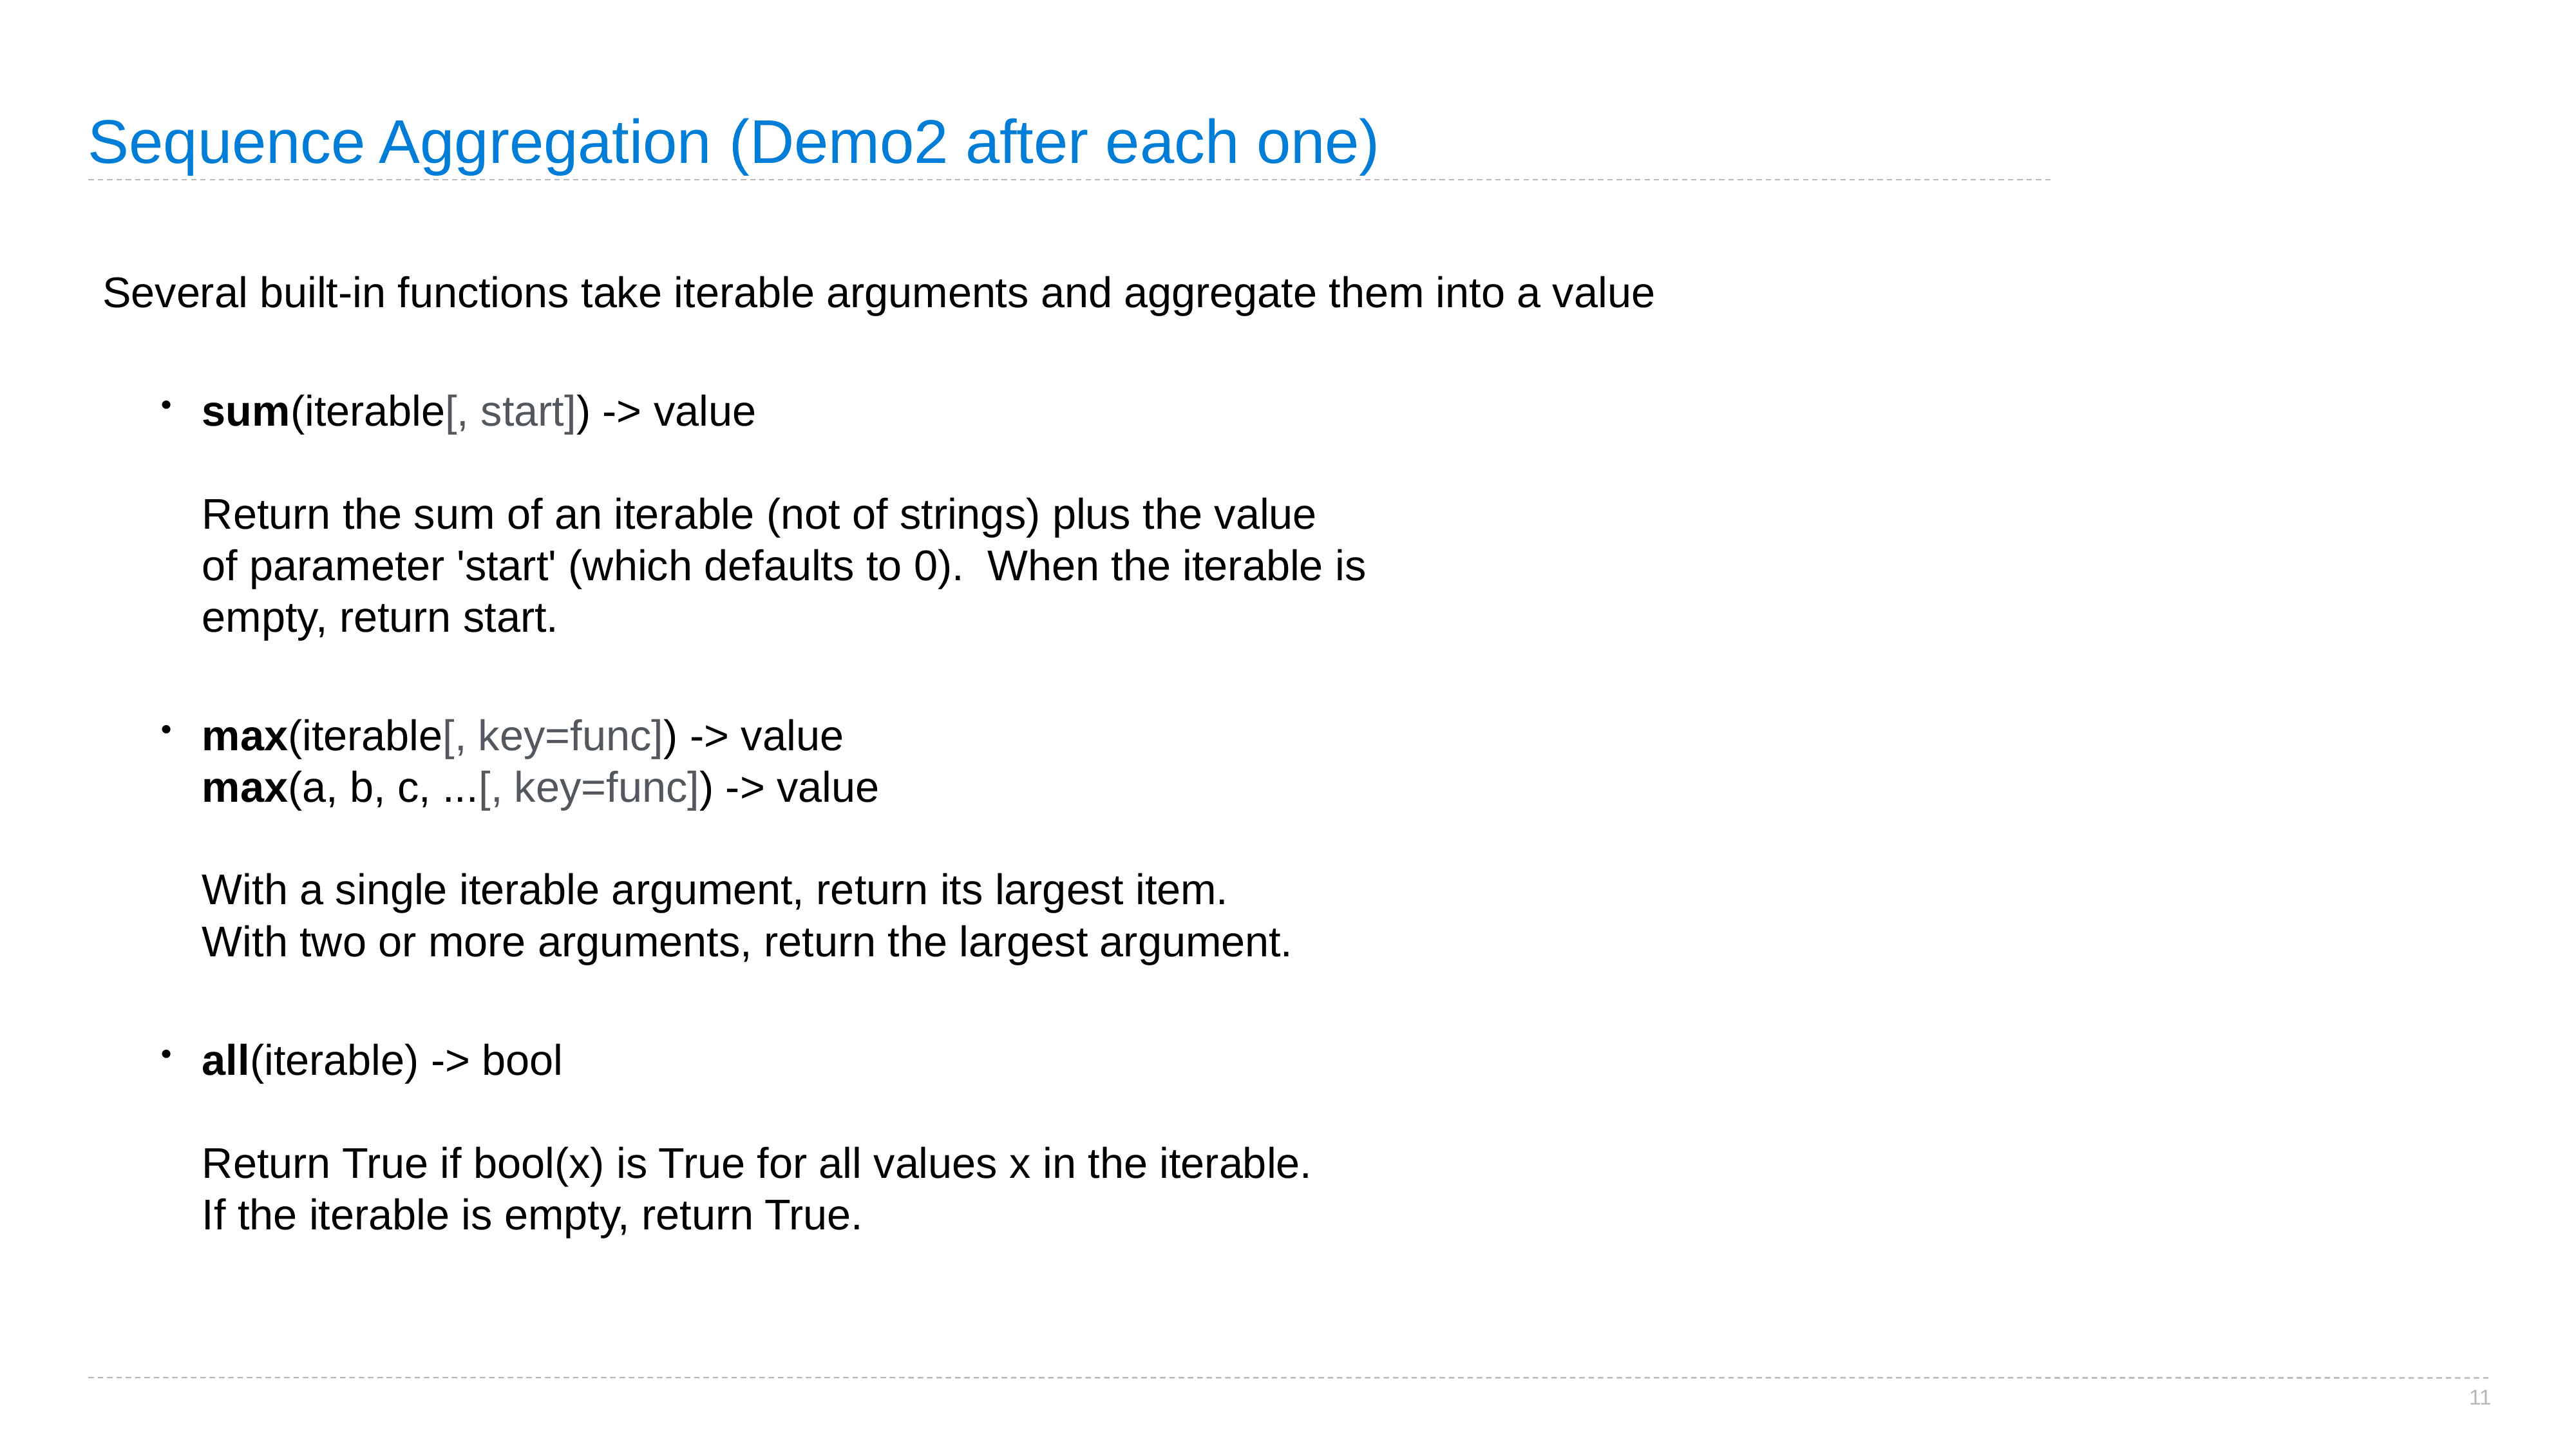

# Sequence Aggregation (Demo2 after each one)

Several built-in functions take iterable arguments and aggregate them into a value
sum(iterable[, start]) -> value
Return the sum of an iterable (not of strings) plus the value
of parameter 'start' (which defaults to 0).  When the iterable is
empty, return start.
max(iterable[, key=func]) -> value
max(a, b, c, ...[, key=func]) -> value
With a single iterable argument, return its largest item.
With two or more arguments, return the largest argument.
all(iterable) -> bool
Return True if bool(x) is True for all values x in the iterable.
If the iterable is empty, return True.

11